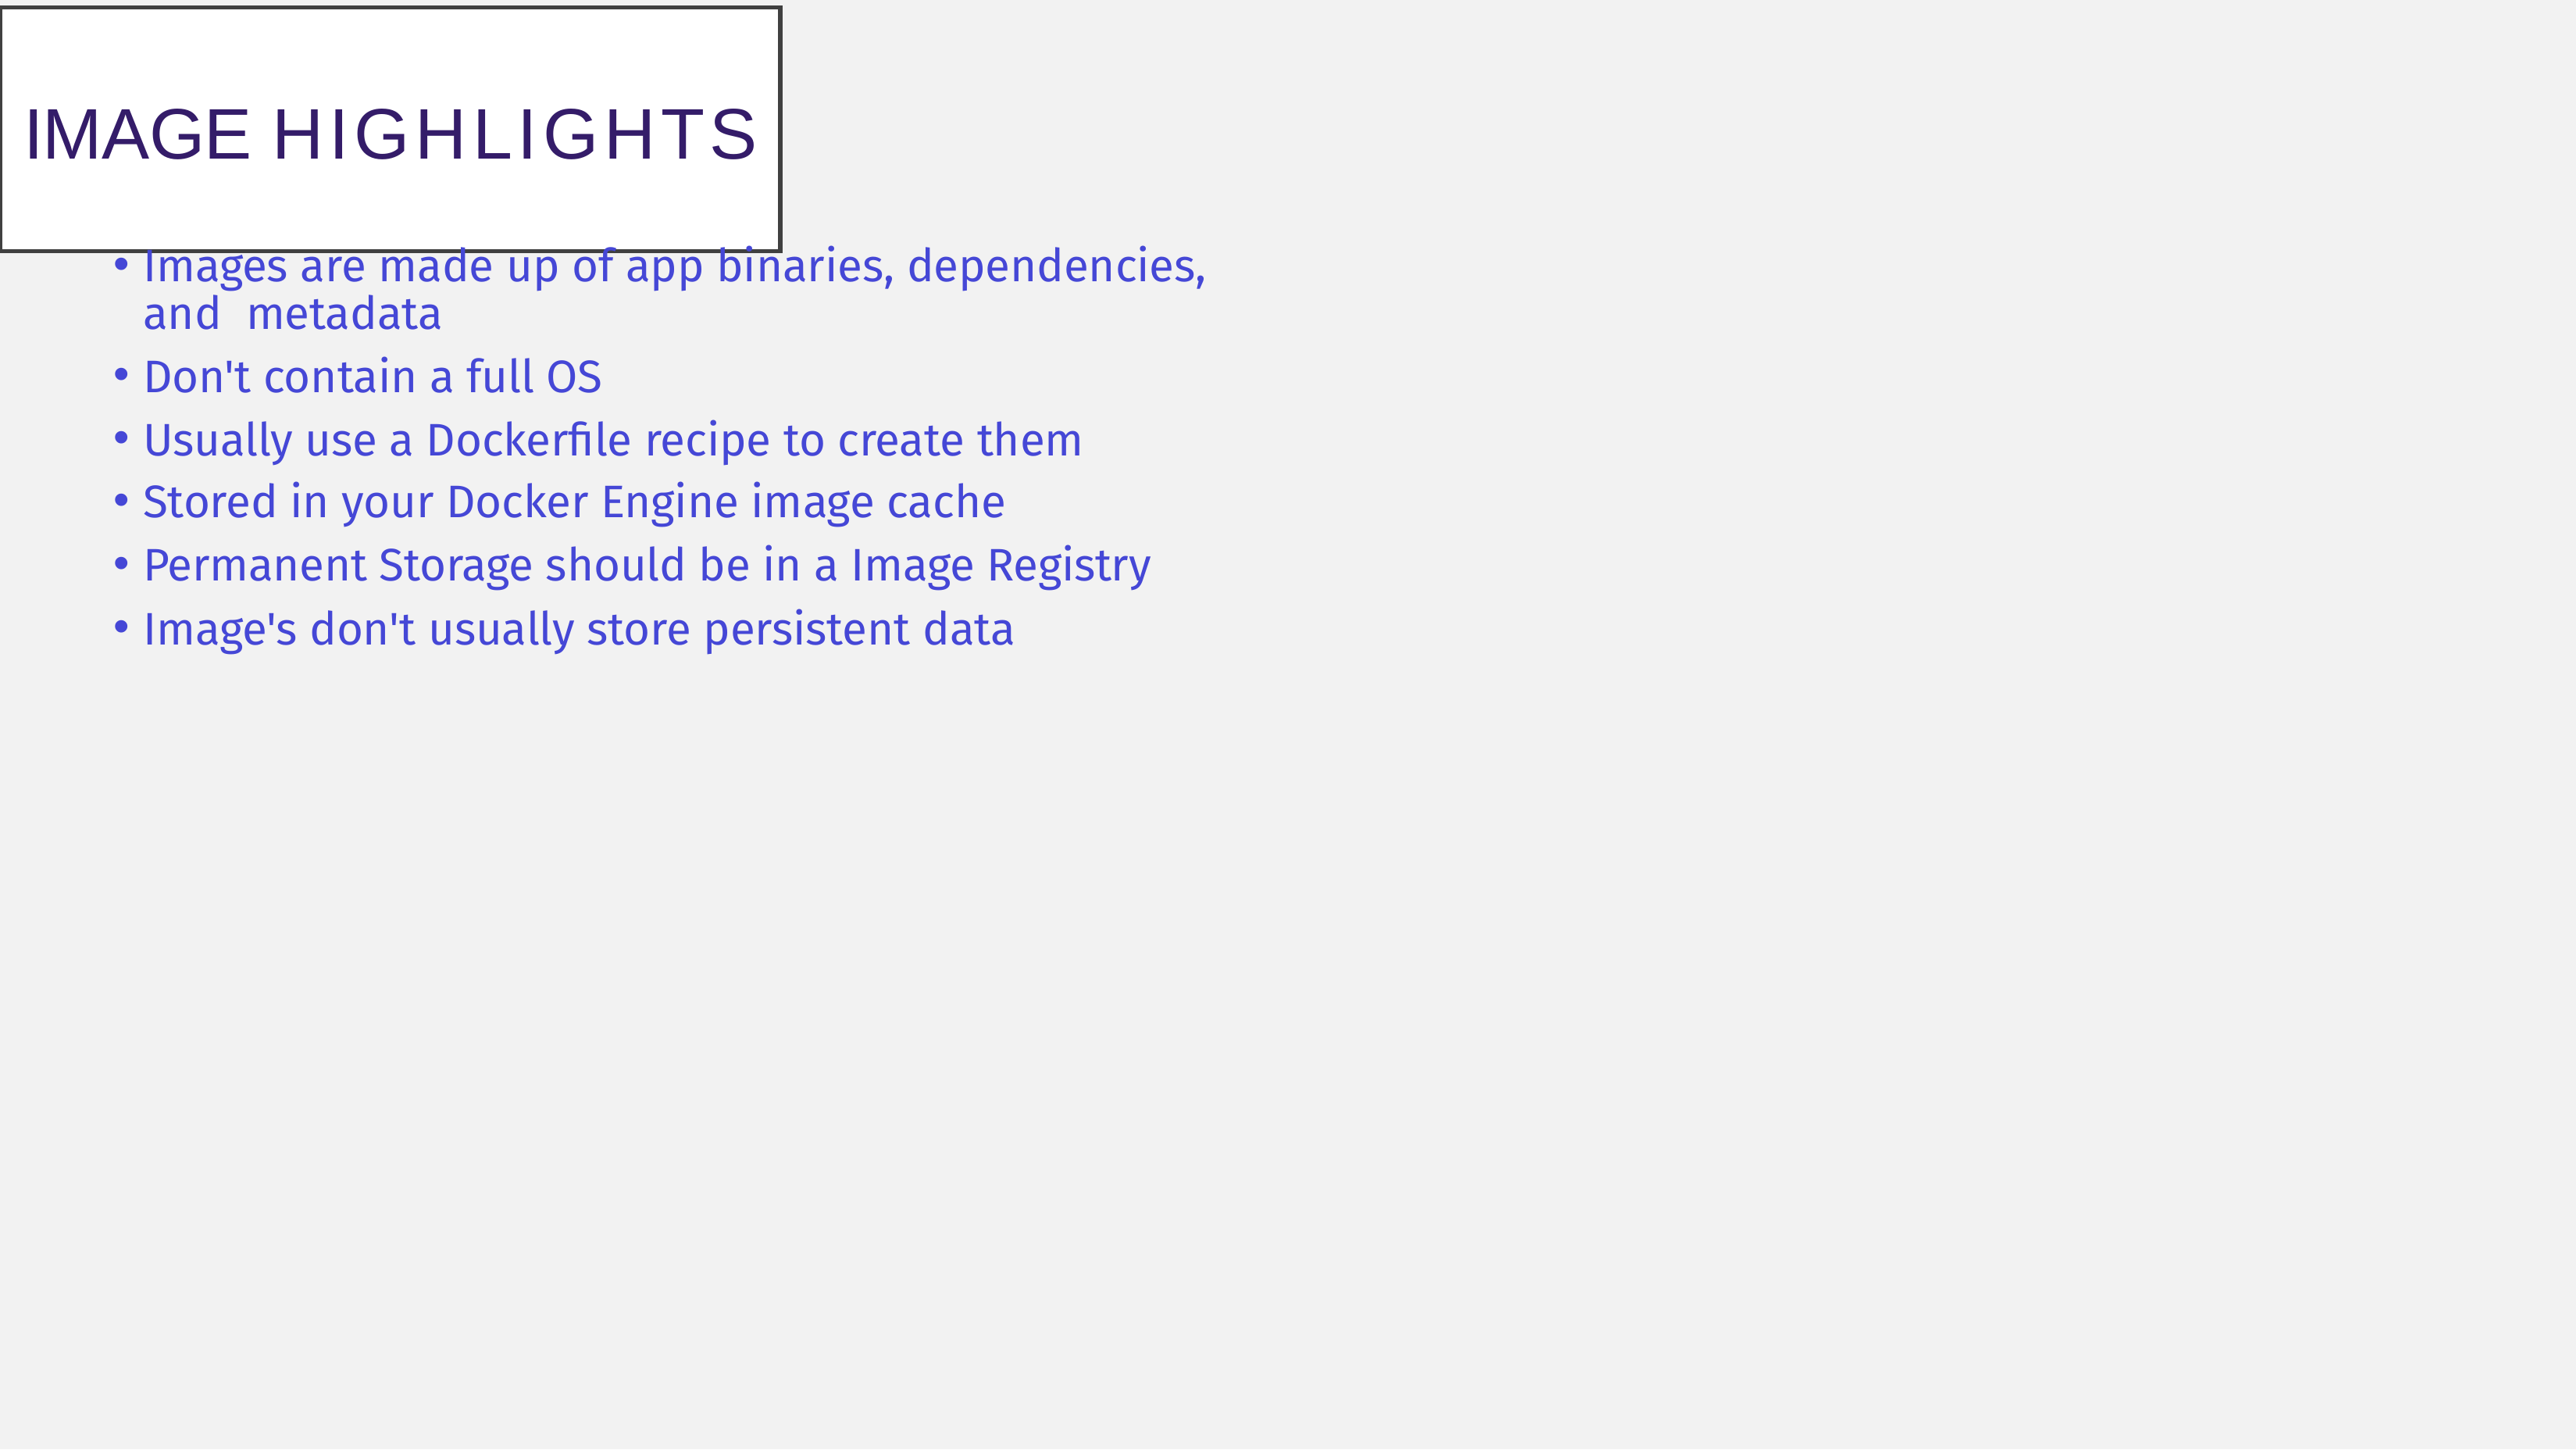

Image Highlights
Images are made up of app binaries, dependencies, and  metadata
Don't contain a full OS
Usually use a Dockerfile recipe to create them
Stored in your Docker Engine image cache
Permanent Storage should be in a Image Registry
Image's don't usually store persistent data